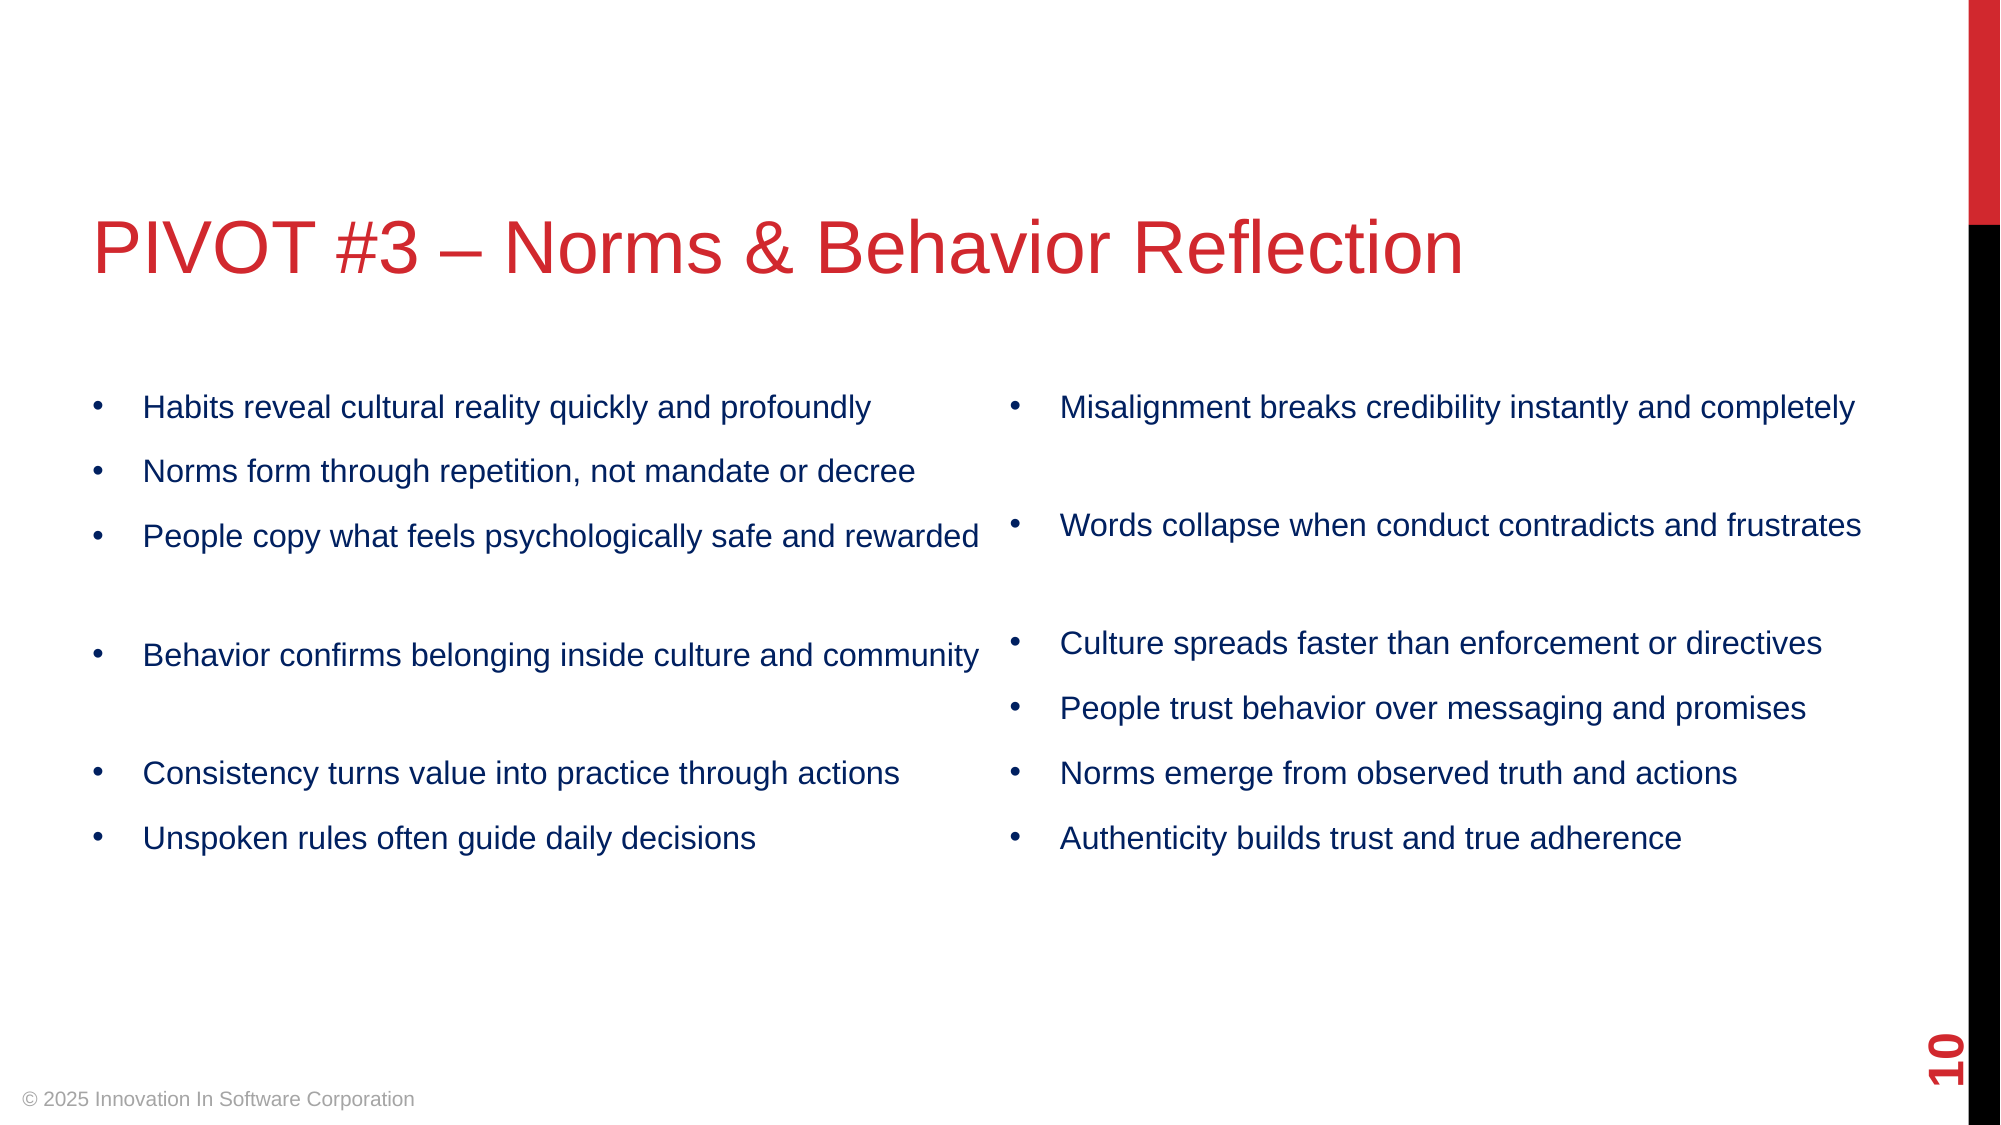

PIVOT #3 – Norms & Behavior Reflection
Habits reveal cultural reality quickly and profoundly
Misalignment breaks credibility instantly and completely
Norms form through repetition, not mandate or decree
Words collapse when conduct contradicts and frustrates
People copy what feels psychologically safe and rewarded
Culture spreads faster than enforcement or directives
Behavior confirms belonging inside culture and community
People trust behavior over messaging and promises
Consistency turns value into practice through actions
Norms emerge from observed truth and actions
Unspoken rules often guide daily decisions
Authenticity builds trust and true adherence
10
© 2025 Innovation In Software Corporation